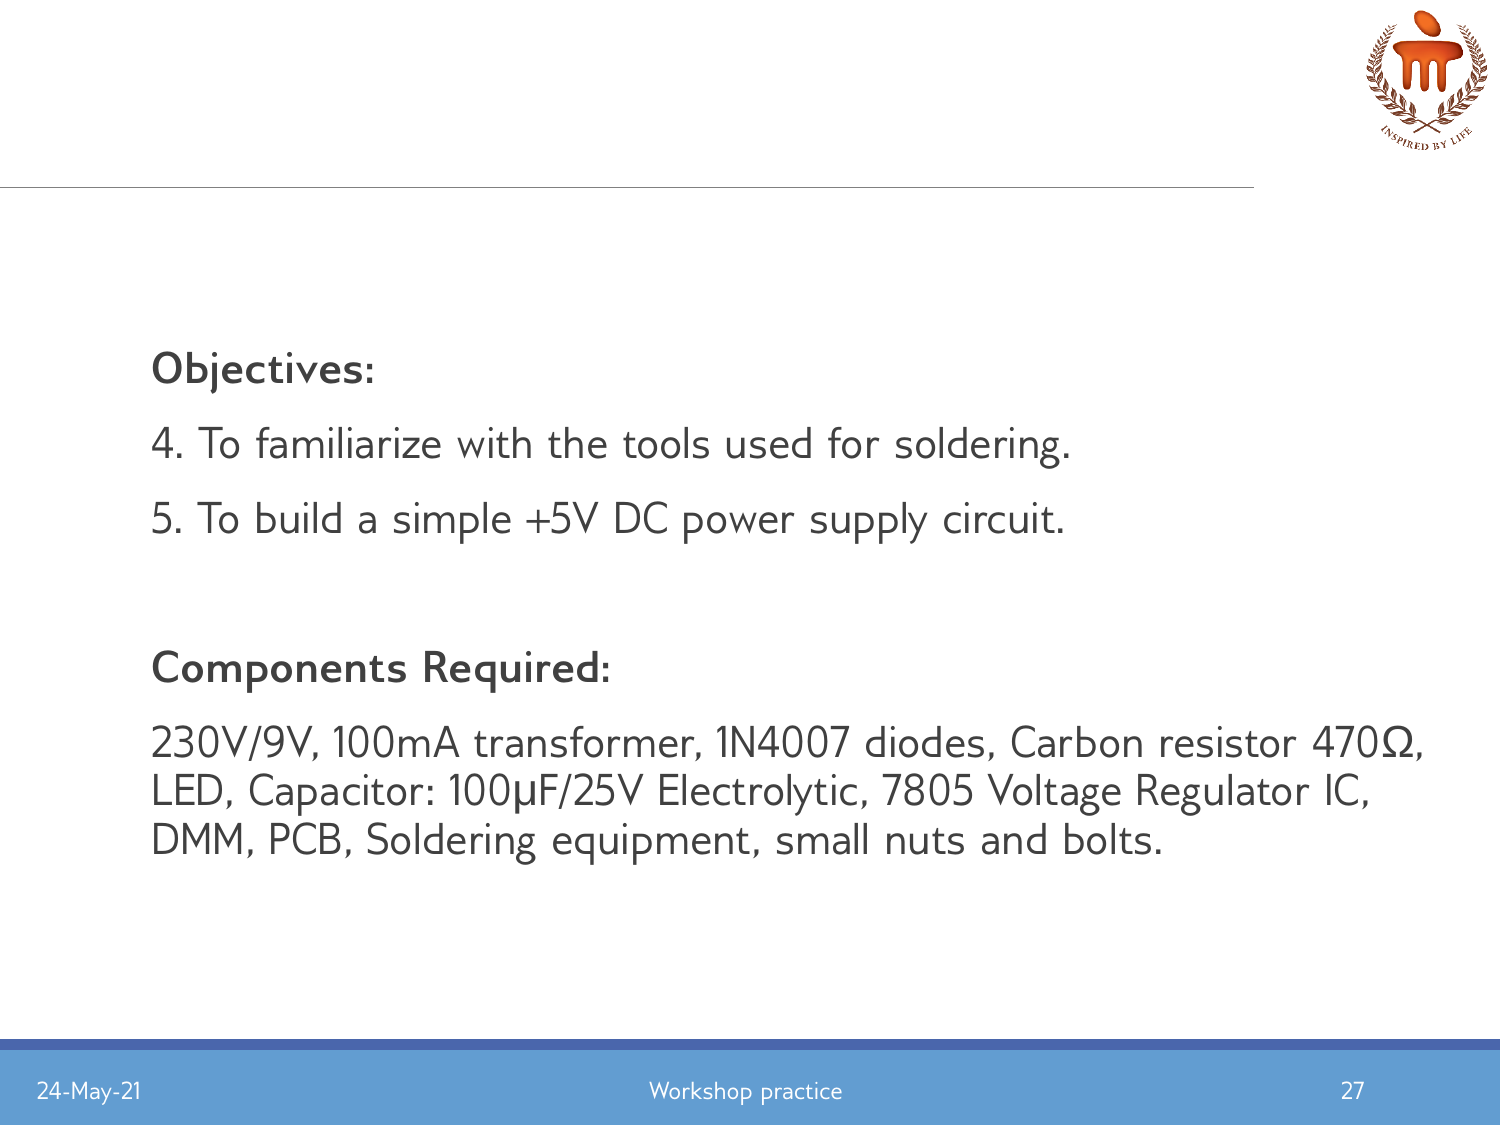

#
Objectives:
4. To familiarize with the tools used for soldering.
5. To build a simple +5V DC power supply circuit.

Components Required:
230V/9V, 100mA transformer, 1N4007 diodes, Carbon resistor 470Ω, LED, Capacitor: 100μF/25V Electrolytic, 7805 Voltage Regulator IC, DMM, PCB, Soldering equipment, small nuts and bolts.
24-May-21
Workshop practice
27